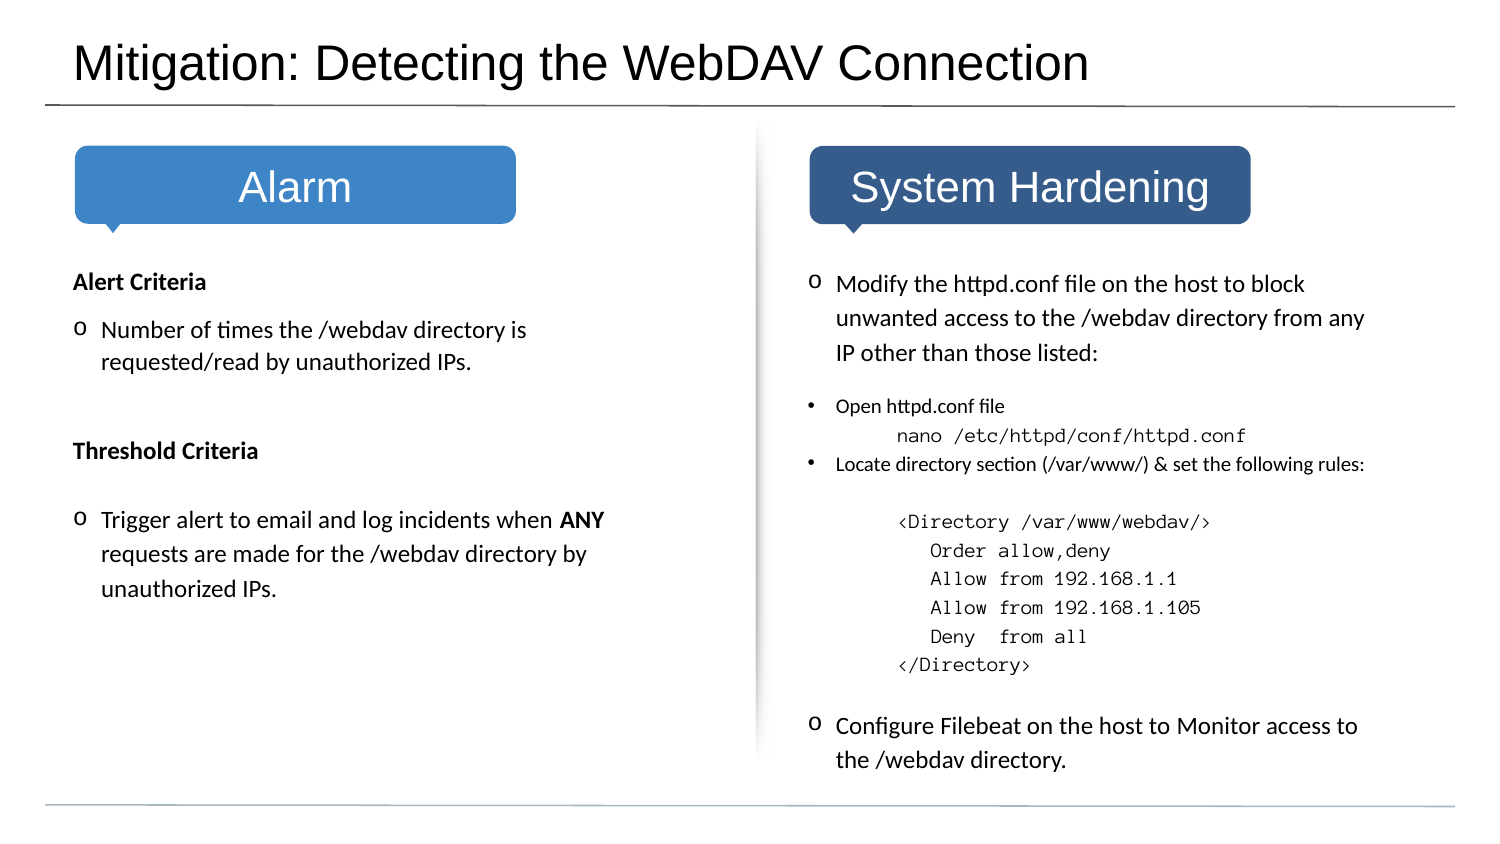

# Mitigation: Detecting the WebDAV Connection
Alert Criteria
Number of times the /webdav directory is requested/read by unauthorized IPs.

Threshold Criteria

Trigger alert to email and log incidents when ANY requests are made for the /webdav directory by unauthorized IPs.
Modify the httpd.conf file on the host to block unwanted access to the /webdav directory from any IP other than those listed:

Open httpd.conf file
                   nano /etc/httpd/conf/httpd.conf
Locate directory section (/var/www/) & set the following rules:

        <Directory /var/www/webdav/>
           Order allow,deny
           Allow from 192.168.1.1
           Allow from 192.168.1.105
           Deny  from all
        </Directory>

Configure Filebeat on the host to Monitor access to the /webdav directory.